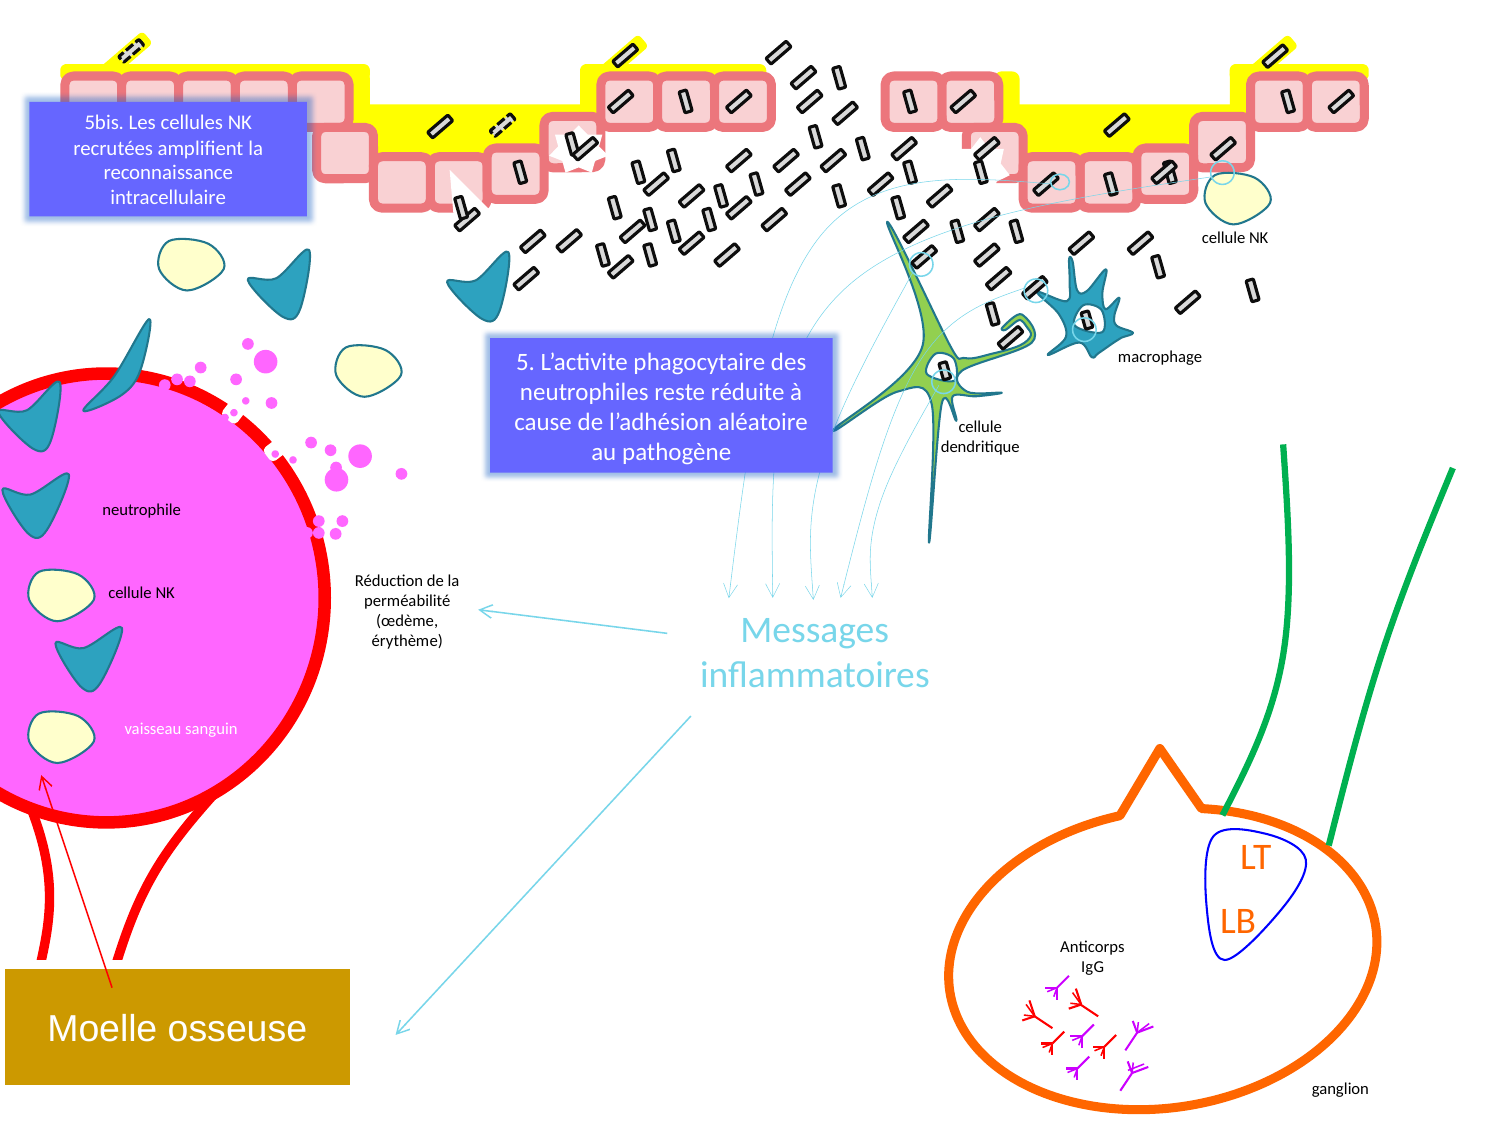

5bis. Les cellules NK recrutées amplifient la reconnaissance intracellulaire

Messages inflammatoires

cellule NK

5. L’activite phagocytaire des neutrophiles reste réduite à cause de l’adhésion aléatoire au pathogène
macrophage

	vaisseau sanguin

cellule dendritique

neutrophile

Réduction de la perméabilité (œdème, érythème)

cellule NK

Moelle osseuse

LT

LB
Anticorps
IgG
ganglion